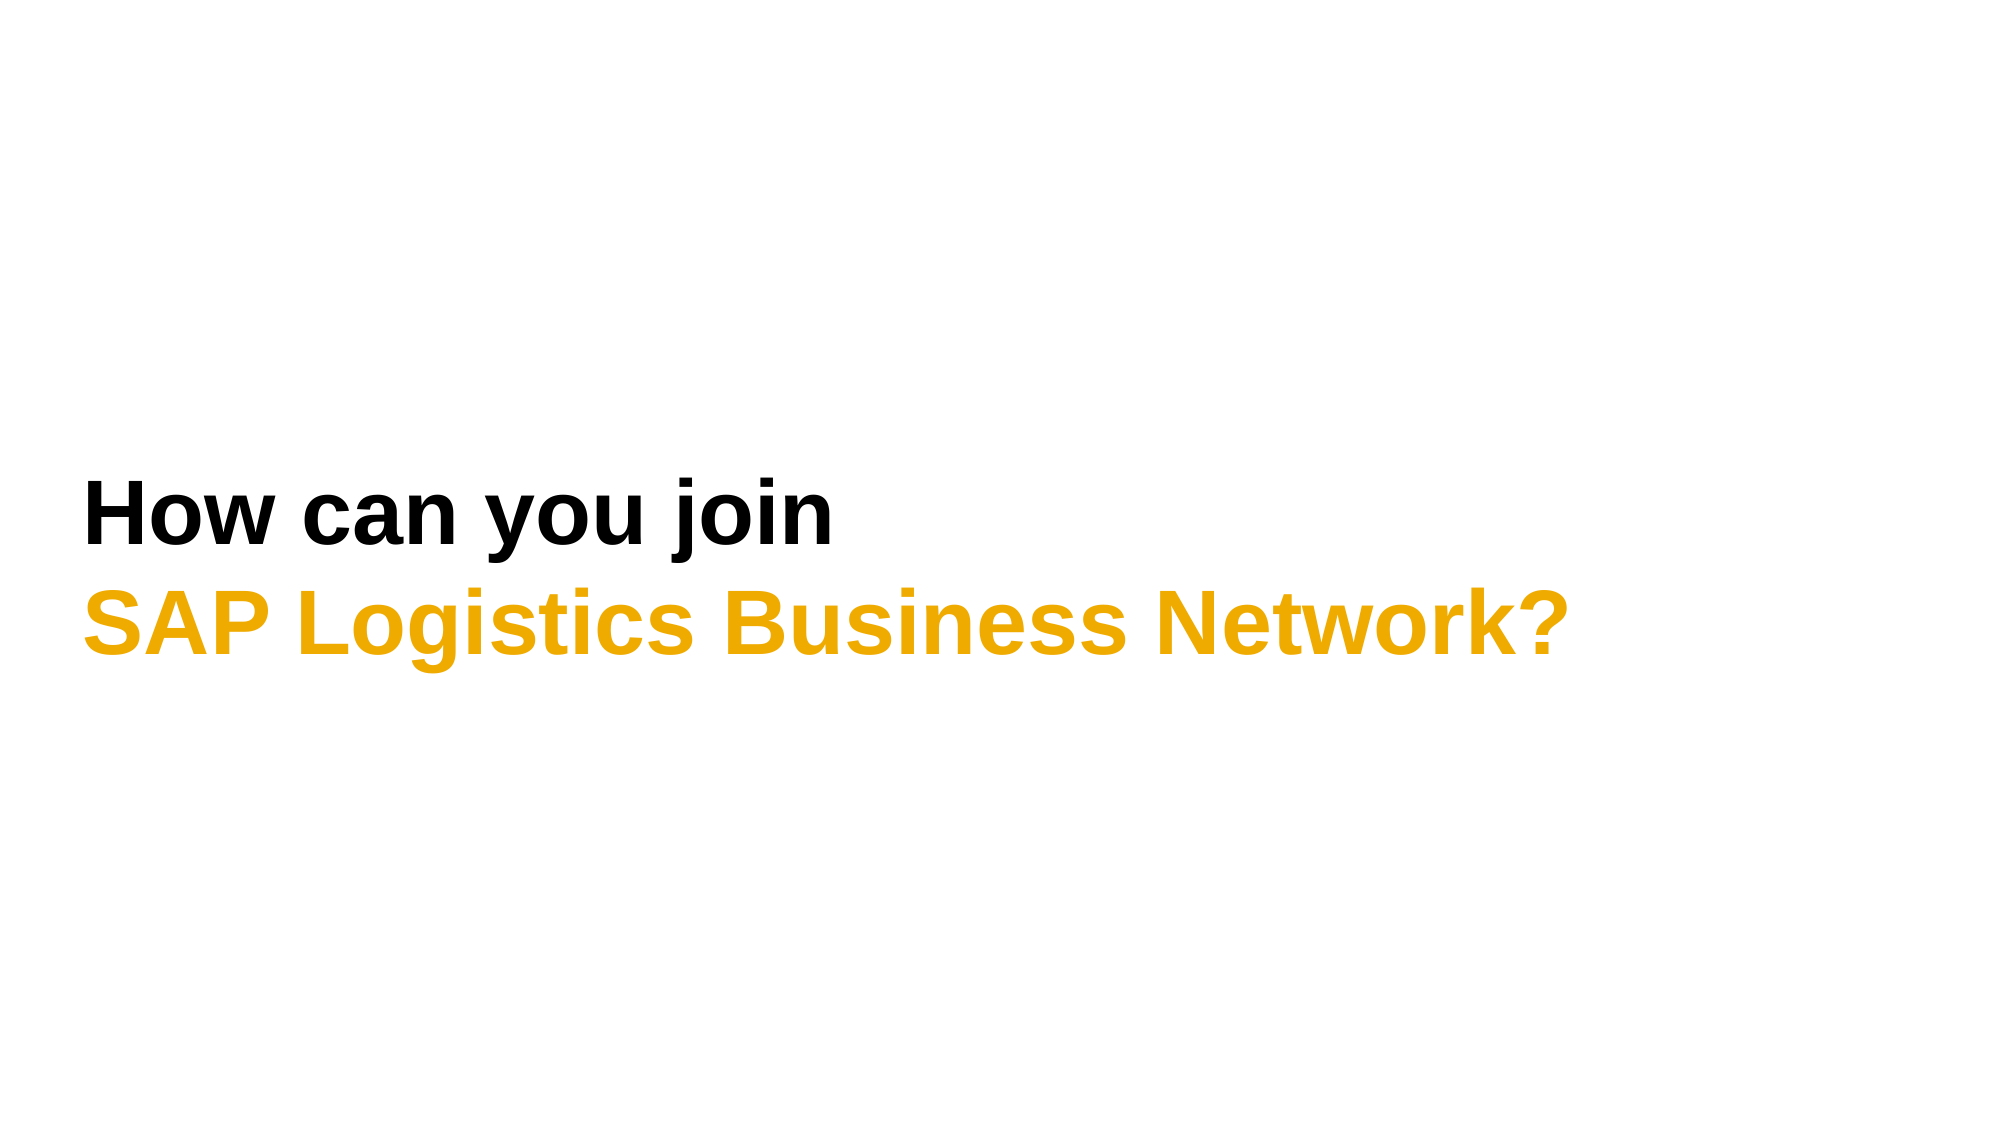

# How can you join SAP Logistics Business Network?